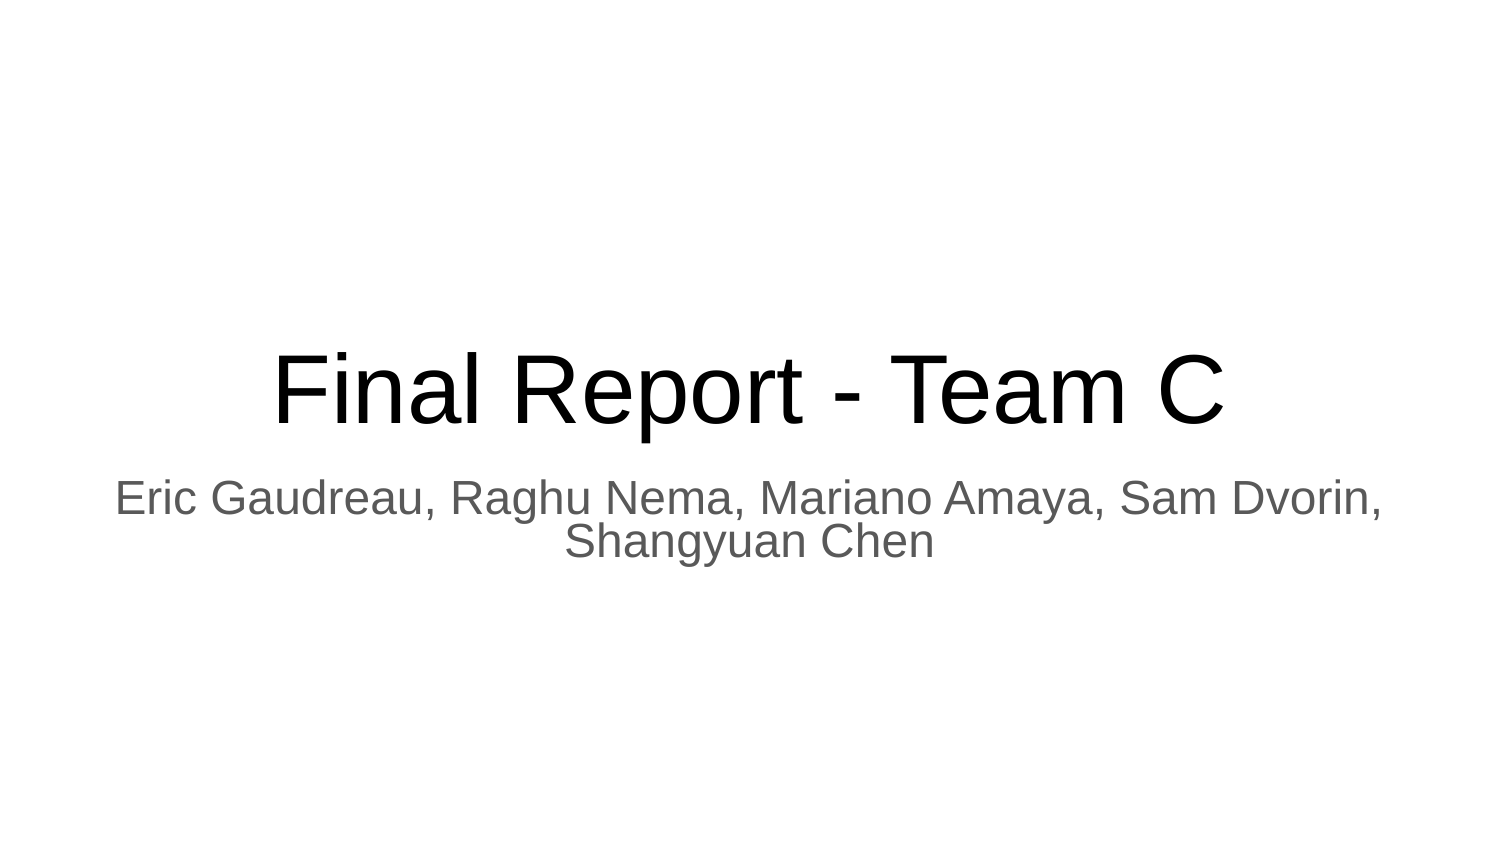

Final Report - Team C
Eric Gaudreau, Raghu Nema, Mariano Amaya, Sam Dvorin, Shangyuan Chen